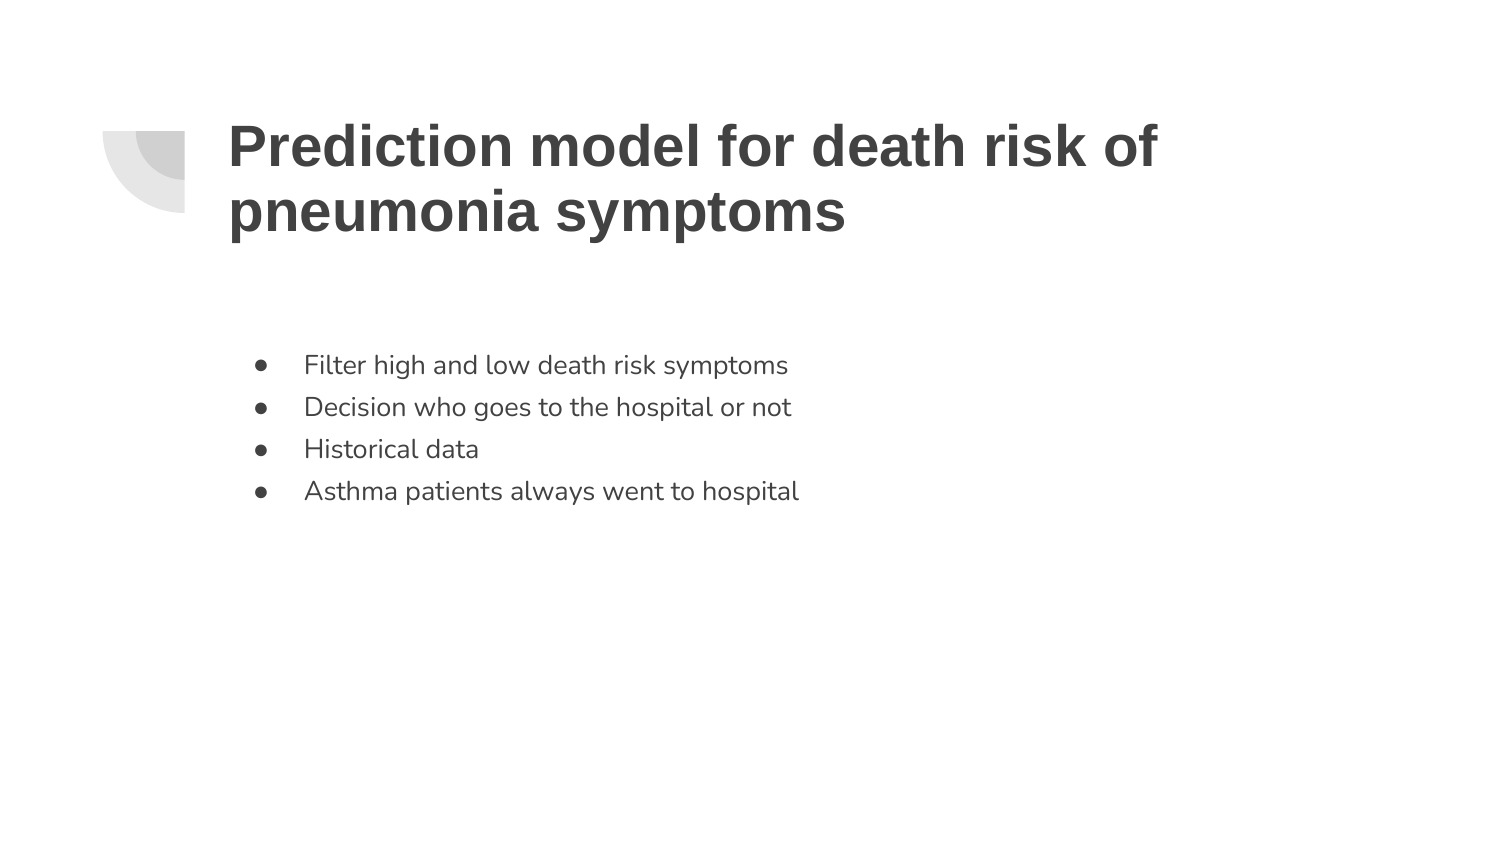

# Prediction model for death risk of pneumonia symptoms
Filter high and low death risk symptoms
Decision who goes to the hospital or not
Historical data
Asthma patients always went to hospital